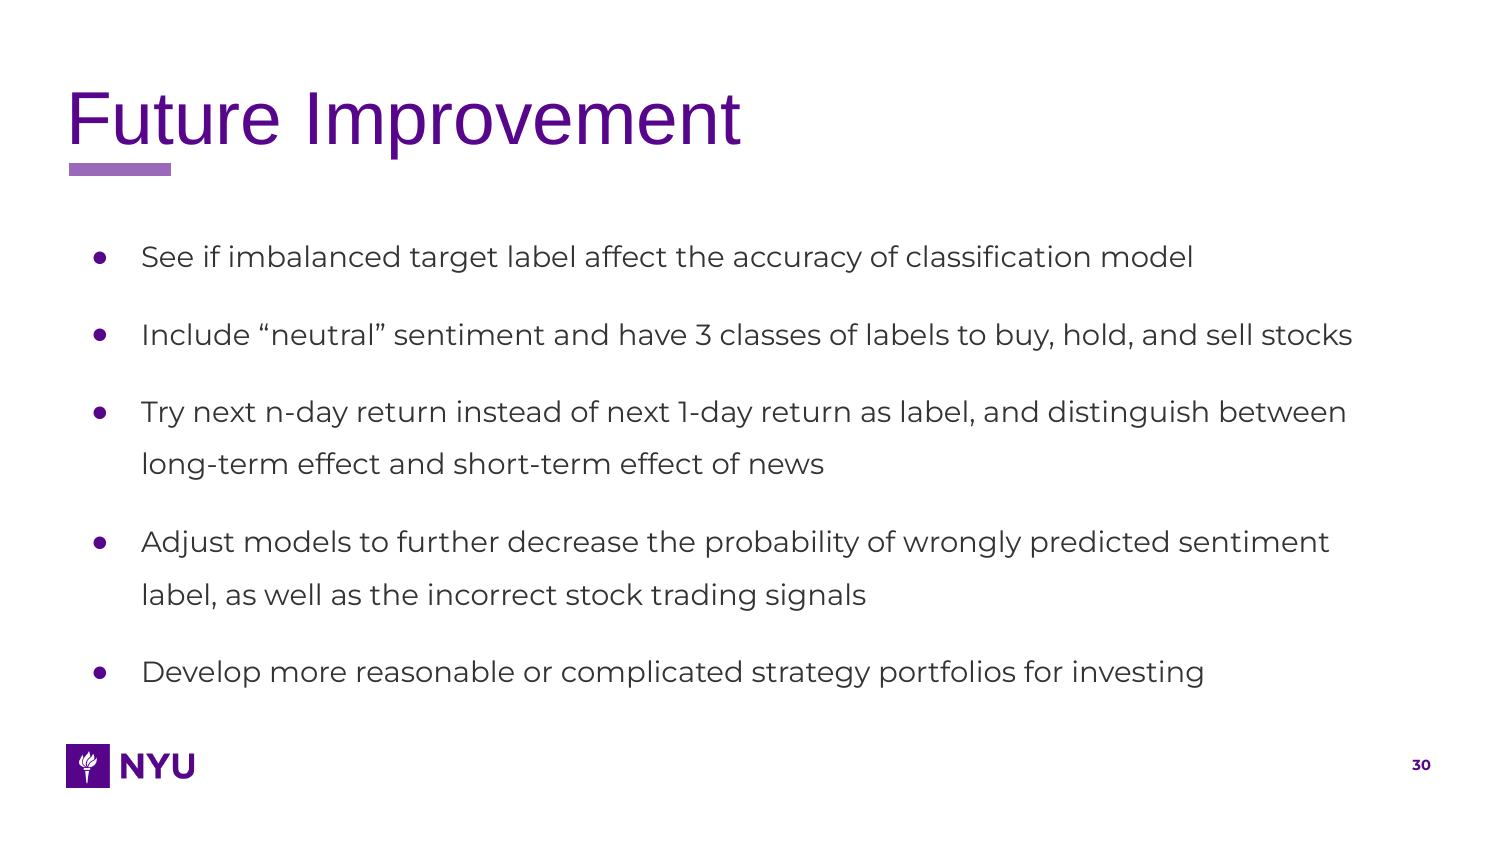

# Future Improvement
See if imbalanced target label affect the accuracy of classification model
Include “neutral” sentiment and have 3 classes of labels to buy, hold, and sell stocks
Try next n-day return instead of next 1-day return as label, and distinguish between long-term effect and short-term effect of news
Adjust models to further decrease the probability of wrongly predicted sentiment label, as well as the incorrect stock trading signals
Develop more reasonable or complicated strategy portfolios for investing